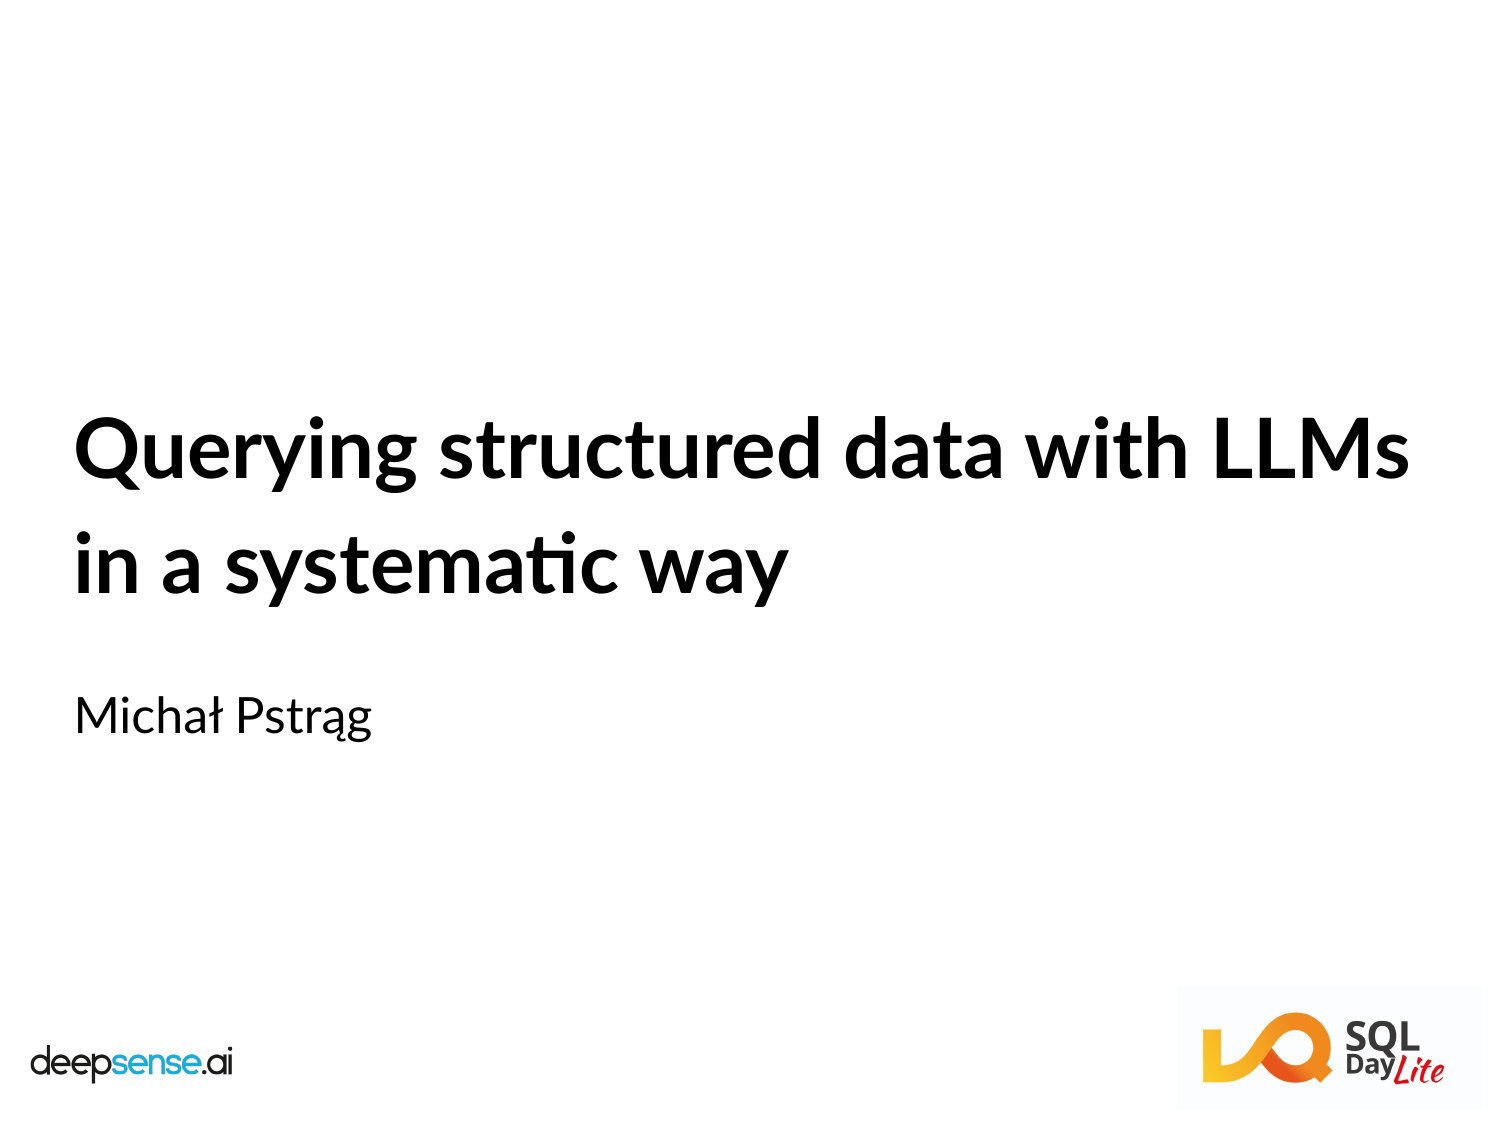

# Querying structured data with LLMs
in a systematic way
Michał Pstrąg